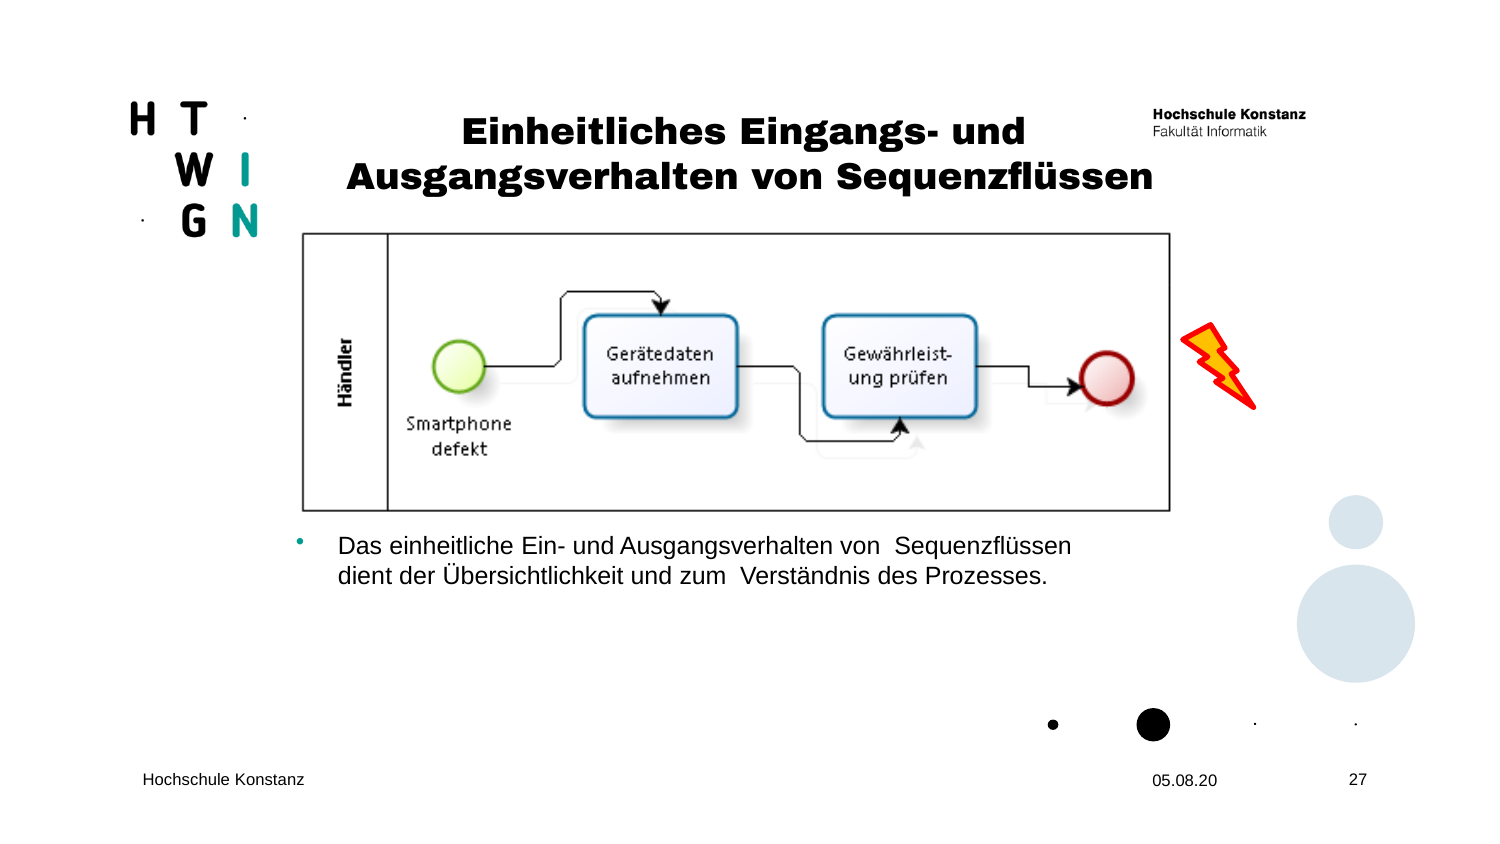

Einheitliches Eingangs- und  Ausgangsverhalten von Sequenzflüssen

Das einheitliche Ein- und Ausgangsverhalten von  Sequenzflüssen dient der Übersichtlichkeit und zum  Verständnis des Prozesses.